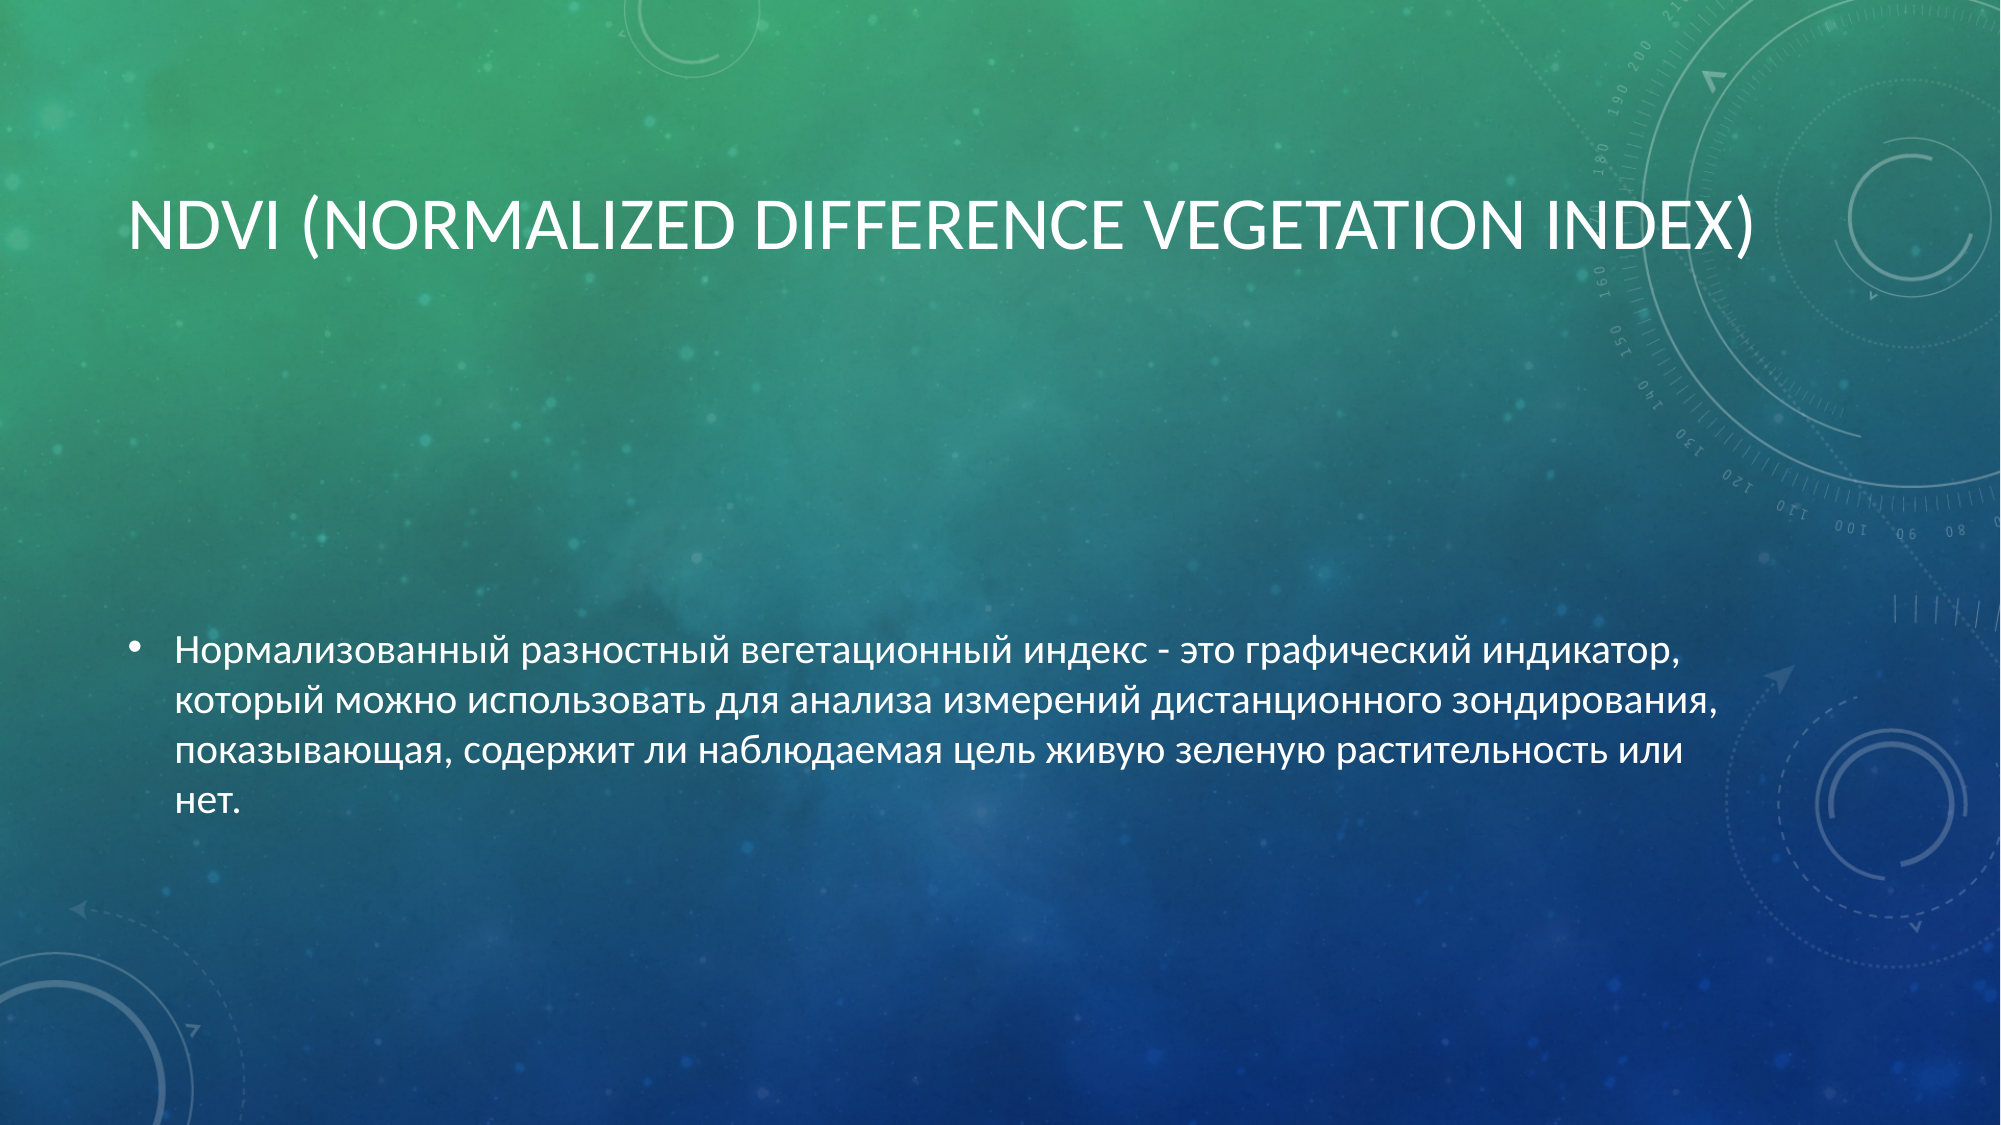

# NDVI (Normalized Difference Vegetation Index)
Нормализованный разностный вегетационный индекс - это графический индикатор, который можно использовать для анализа измерений дистанционного зондирования, показывающая, содержит ли наблюдаемая цель живую зеленую растительность или нет.